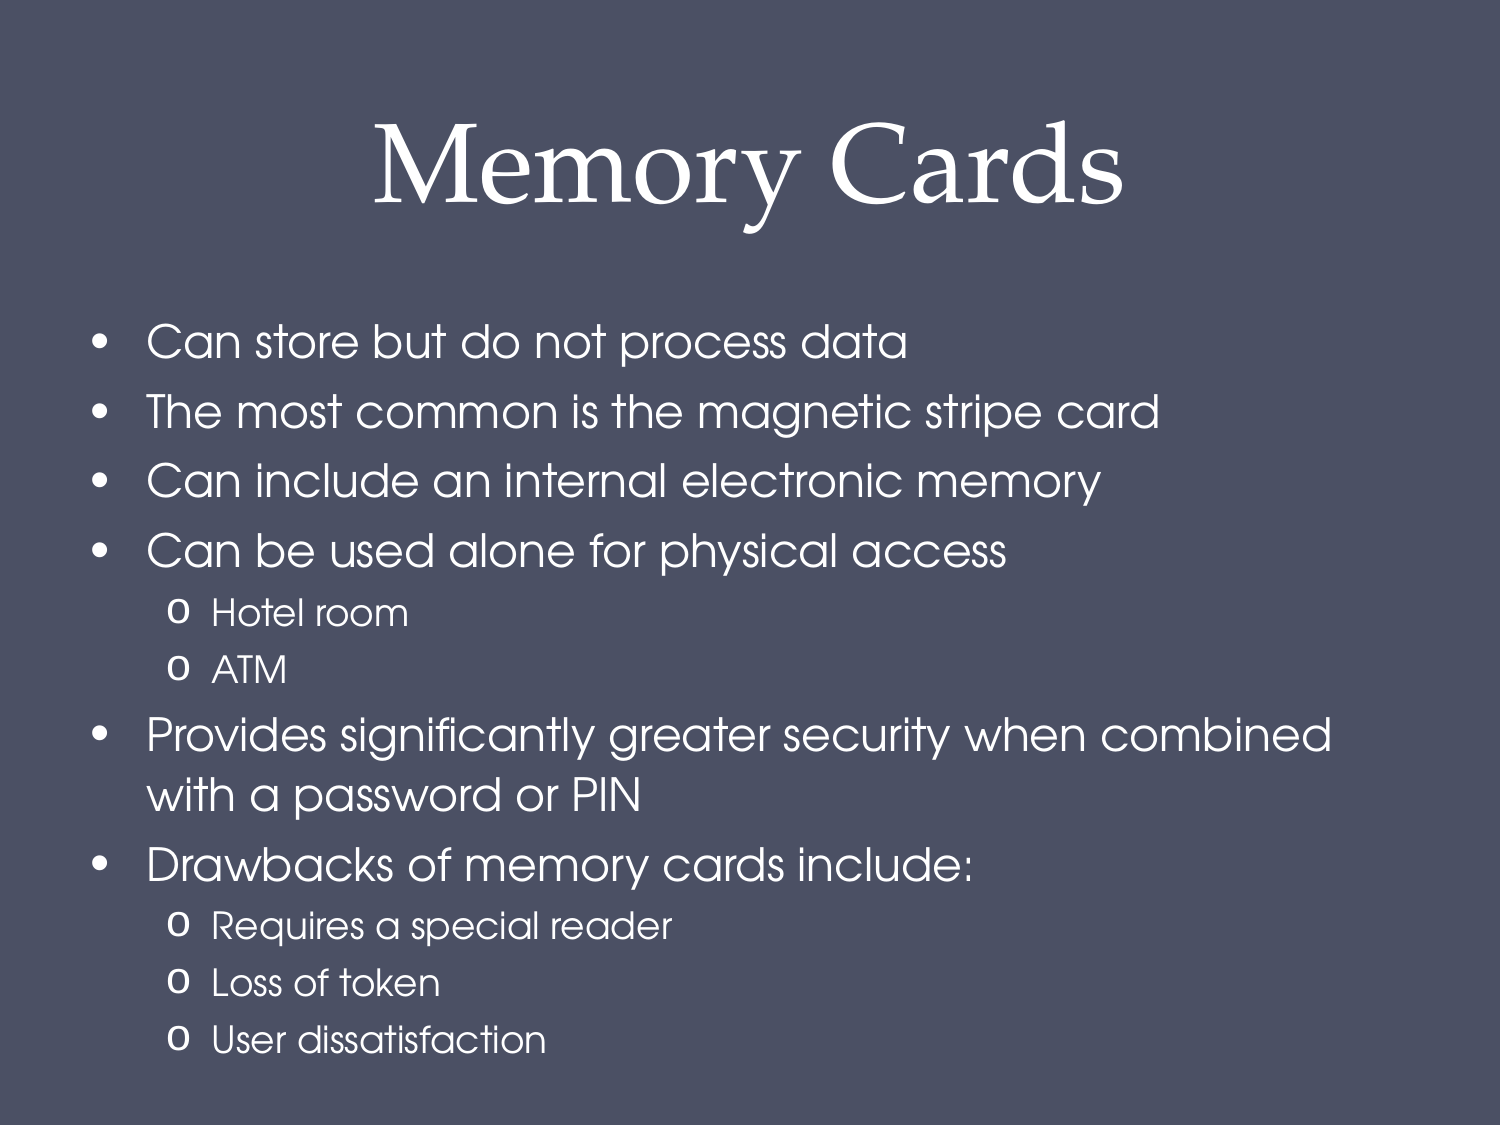

# Memory Cards
Can store but do not process data
The most common is the magnetic stripe card
Can include an internal electronic memory
Can be used alone for physical access
Hotel room
ATM
Provides significantly greater security when combined with a password or PIN
Drawbacks of memory cards include:
Requires a special reader
Loss of token
User dissatisfaction